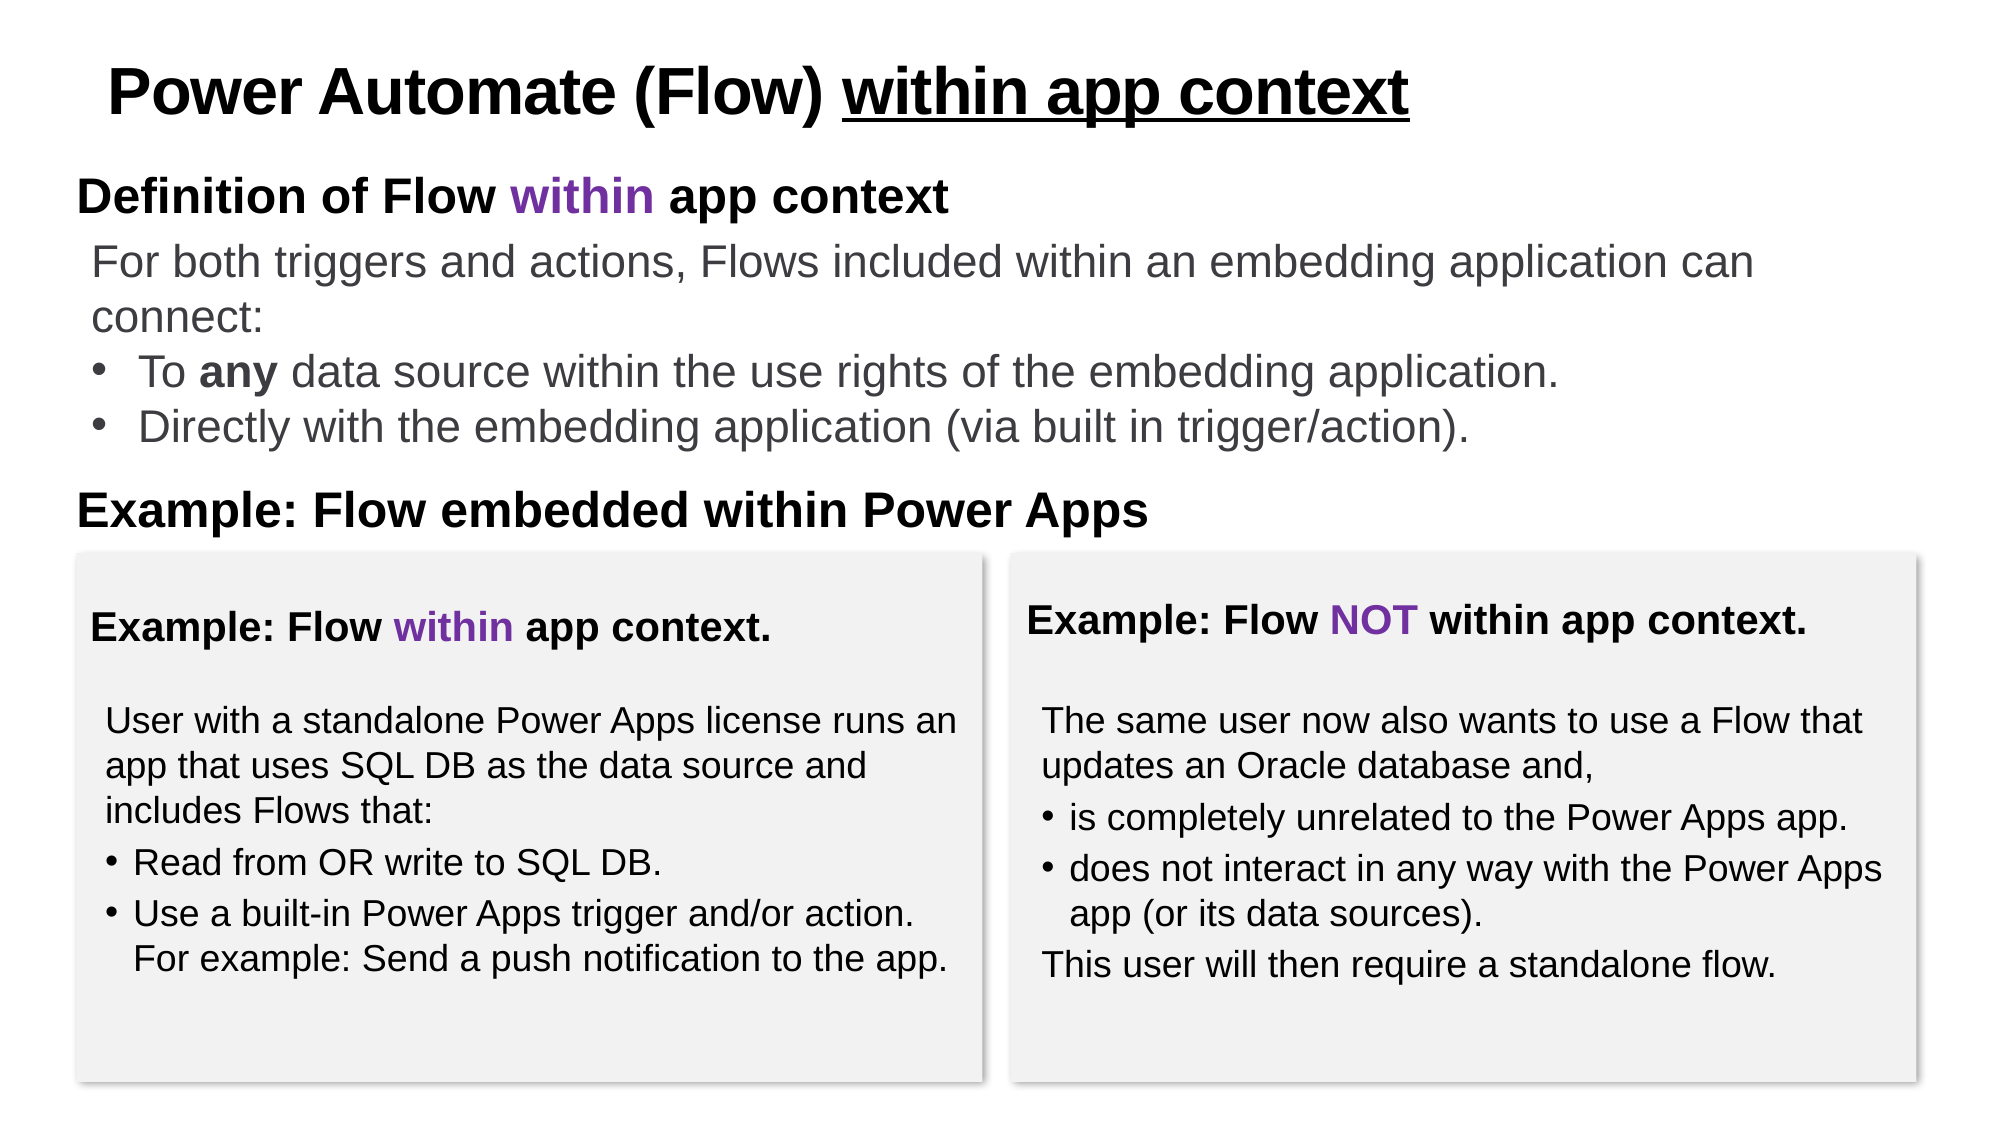

# Power Automate (Flow) within app context
Definition of Flow within app context
For both triggers and actions, Flows included within an embedding application can connect:
To any data source within the use rights of the embedding application.
Directly with the embedding application (via built in trigger/action).
Example: Flow embedded within Power Apps

Example: Flow NOT within app context.
Example: Flow within app context.
The same user now also wants to use a Flow that updates an Oracle database and,
is completely unrelated to the Power Apps app.
does not interact in any way with the Power Apps app (or its data sources).
This user will then require a standalone flow.
User with a standalone Power Apps license runs an app that uses SQL DB as the data source and includes Flows that:
Read from OR write to SQL DB.
Use a built-in Power Apps trigger and/or action. For example: Send a push notification to the app.